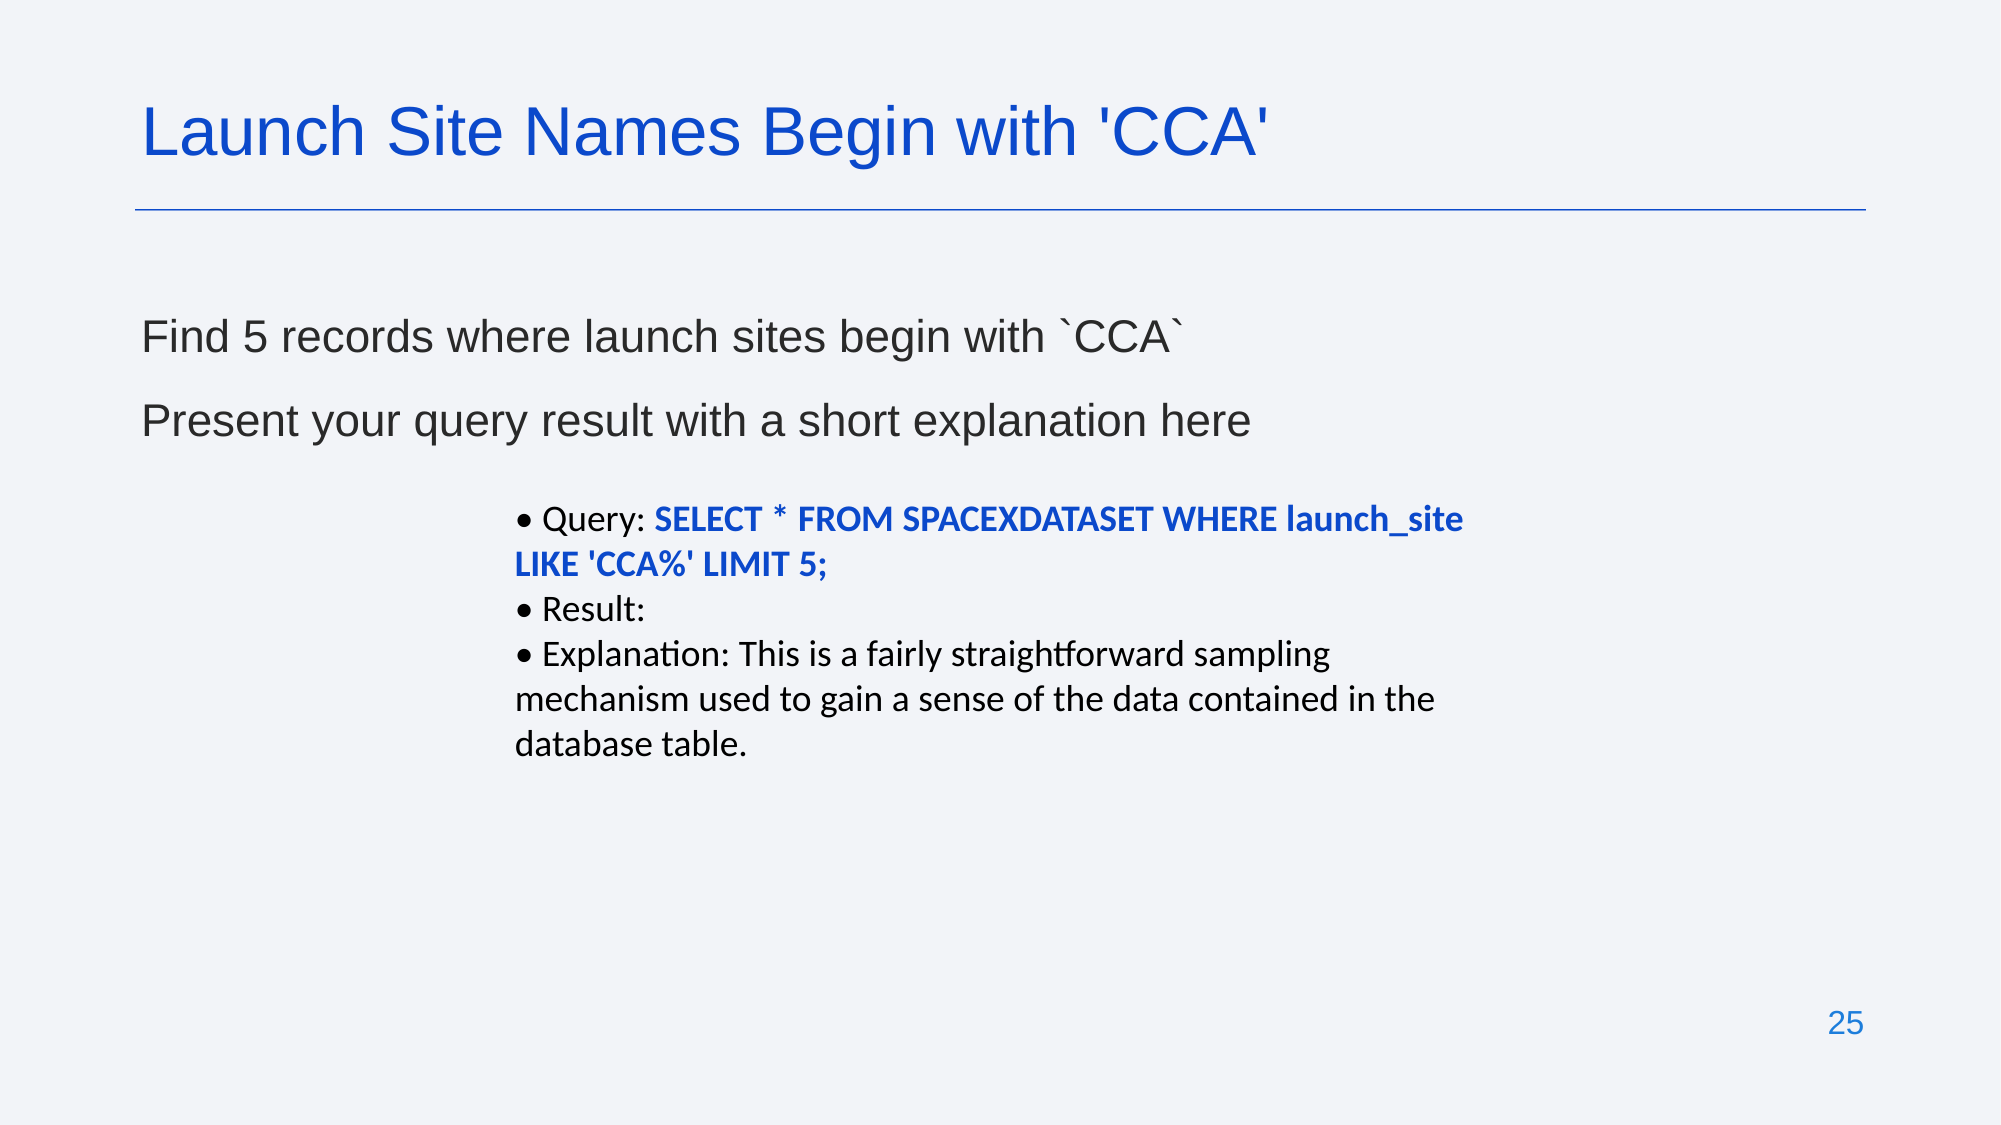

Launch Site Names Begin with 'CCA'
Find 5 records where launch sites begin with `CCA`
Present your query result with a short explanation here
• Query: SELECT * FROM SPACEXDATASET WHERE launch_site LIKE 'CCA%' LIMIT 5;
• Result:
• Explanation: This is a fairly straightforward sampling mechanism used to gain a sense of the data contained in the database table.
25